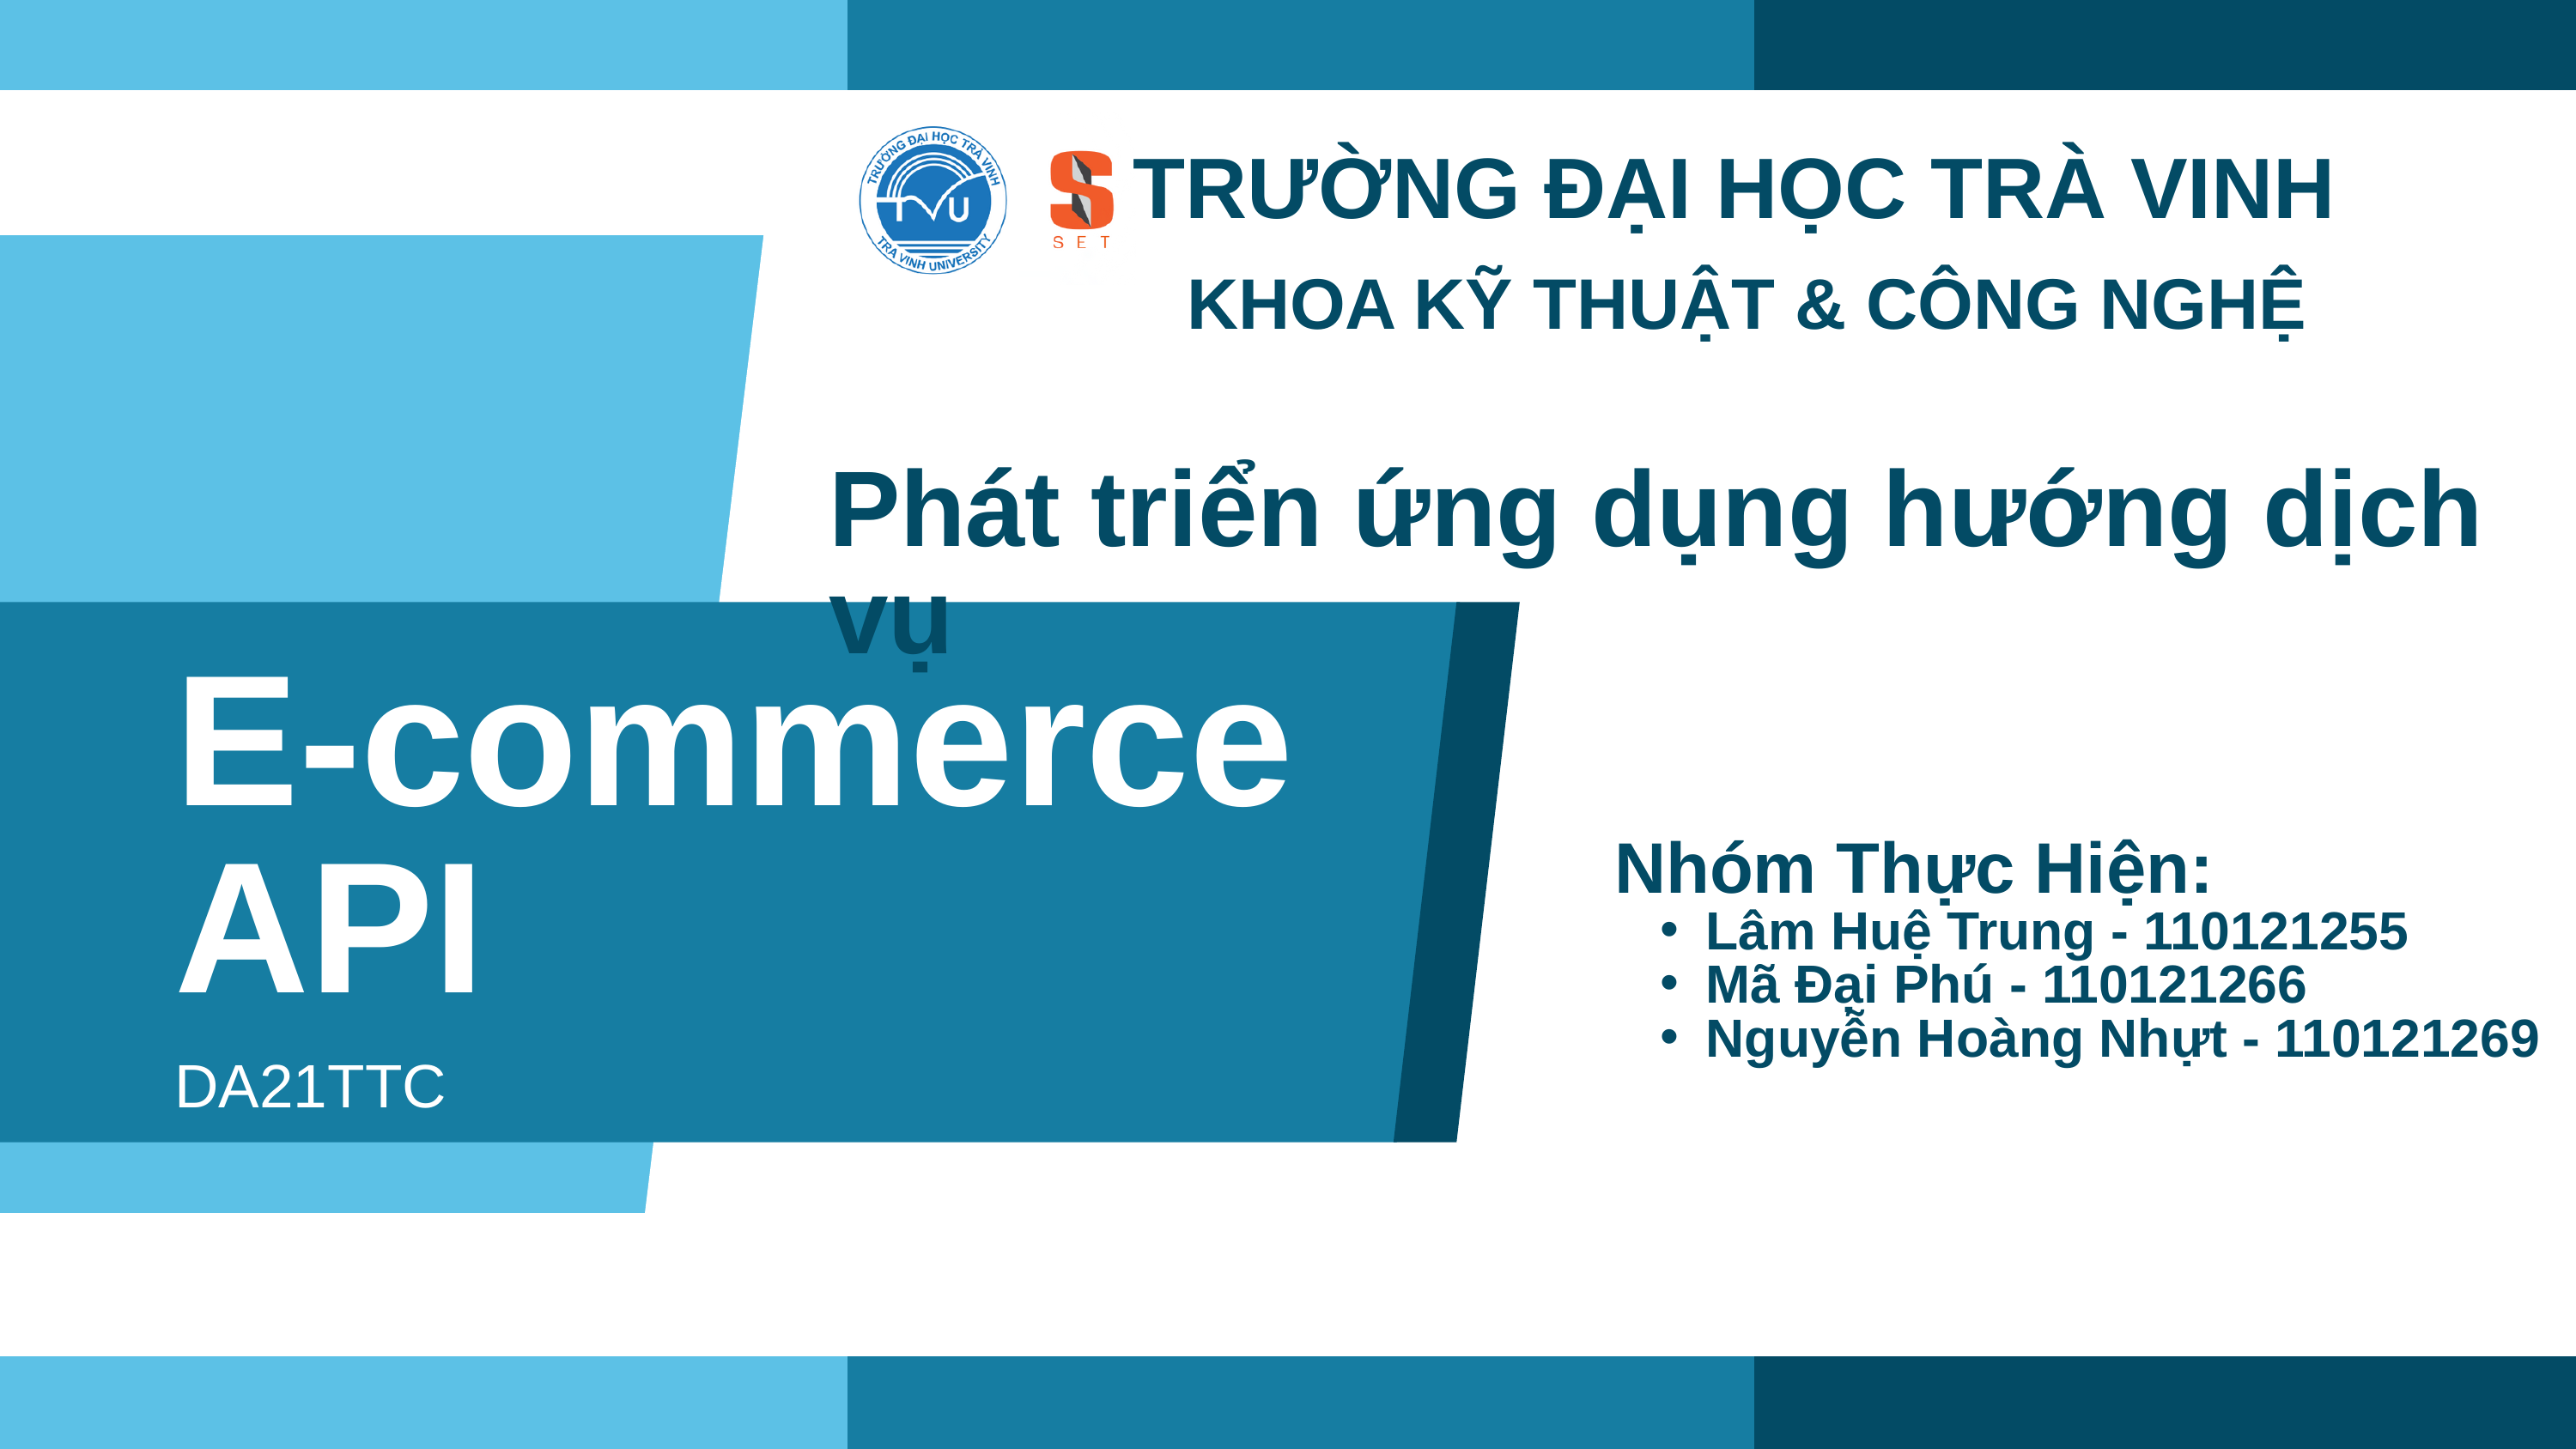

TRƯỜNG ĐẠI HỌC TRÀ VINH
KHOA KỸ THUẬT & CÔNG NGHỆ

Phát triển ứng dụng hướng dịch vụ

E-commerce API
Nhóm Thực Hiện:
Lâm Huệ Trung - 110121255
Mã Đại Phú - 110121266
Nguyễn Hoàng Nhựt - 110121269

DA21TTC